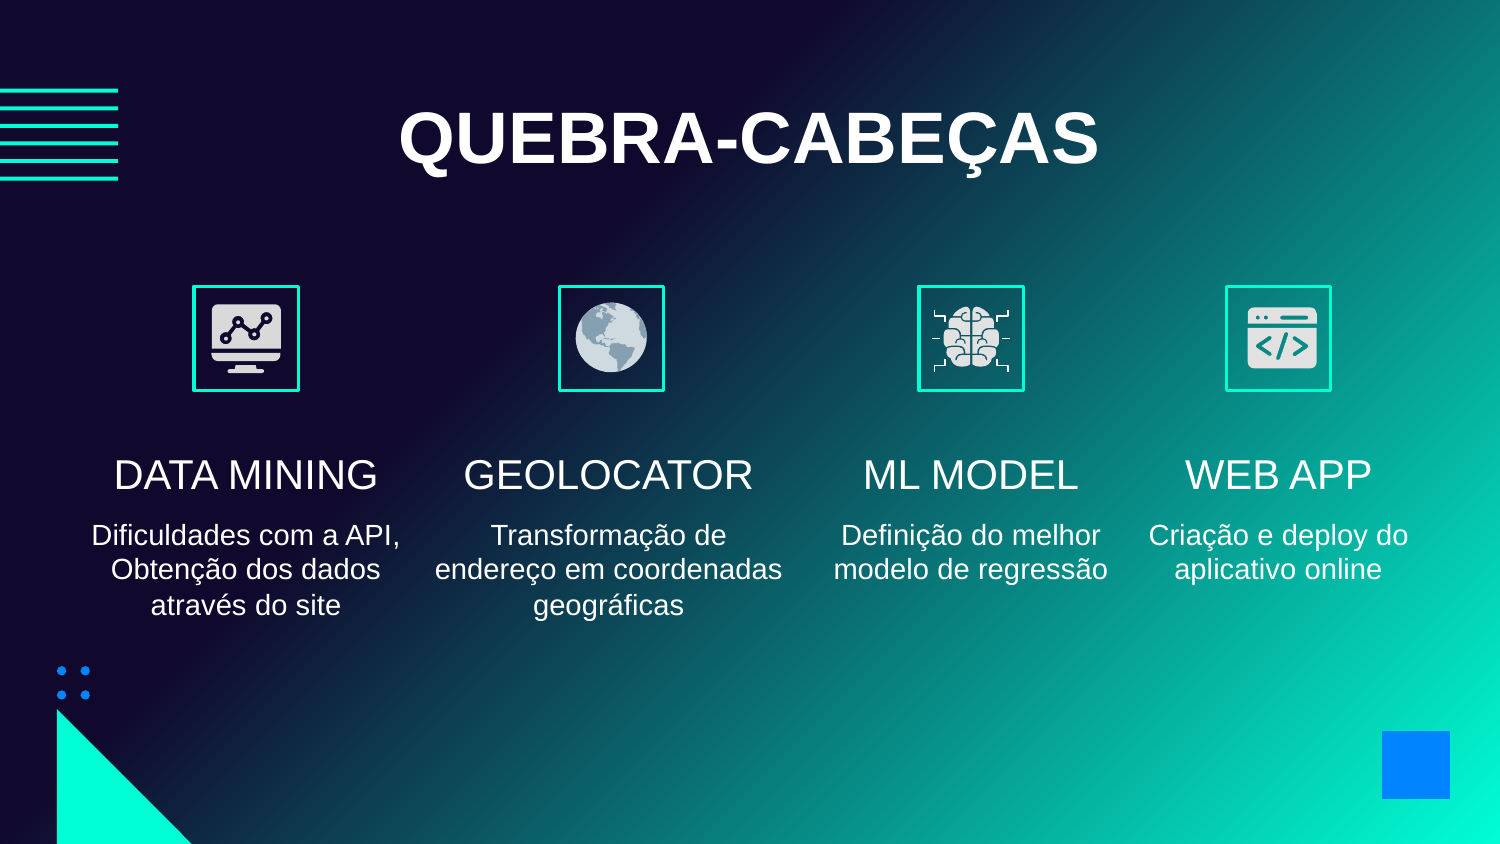

QUEBRA-CABEÇAS

# DATA MINING
ML MODEL
WEB APP
GEOLOCATOR
Dificuldades com a API,
Obtenção dos dados através do site
Definição do melhor modelo de regressão
Criação e deploy do aplicativo online
Transformação de endereço em coordenadas geográficas